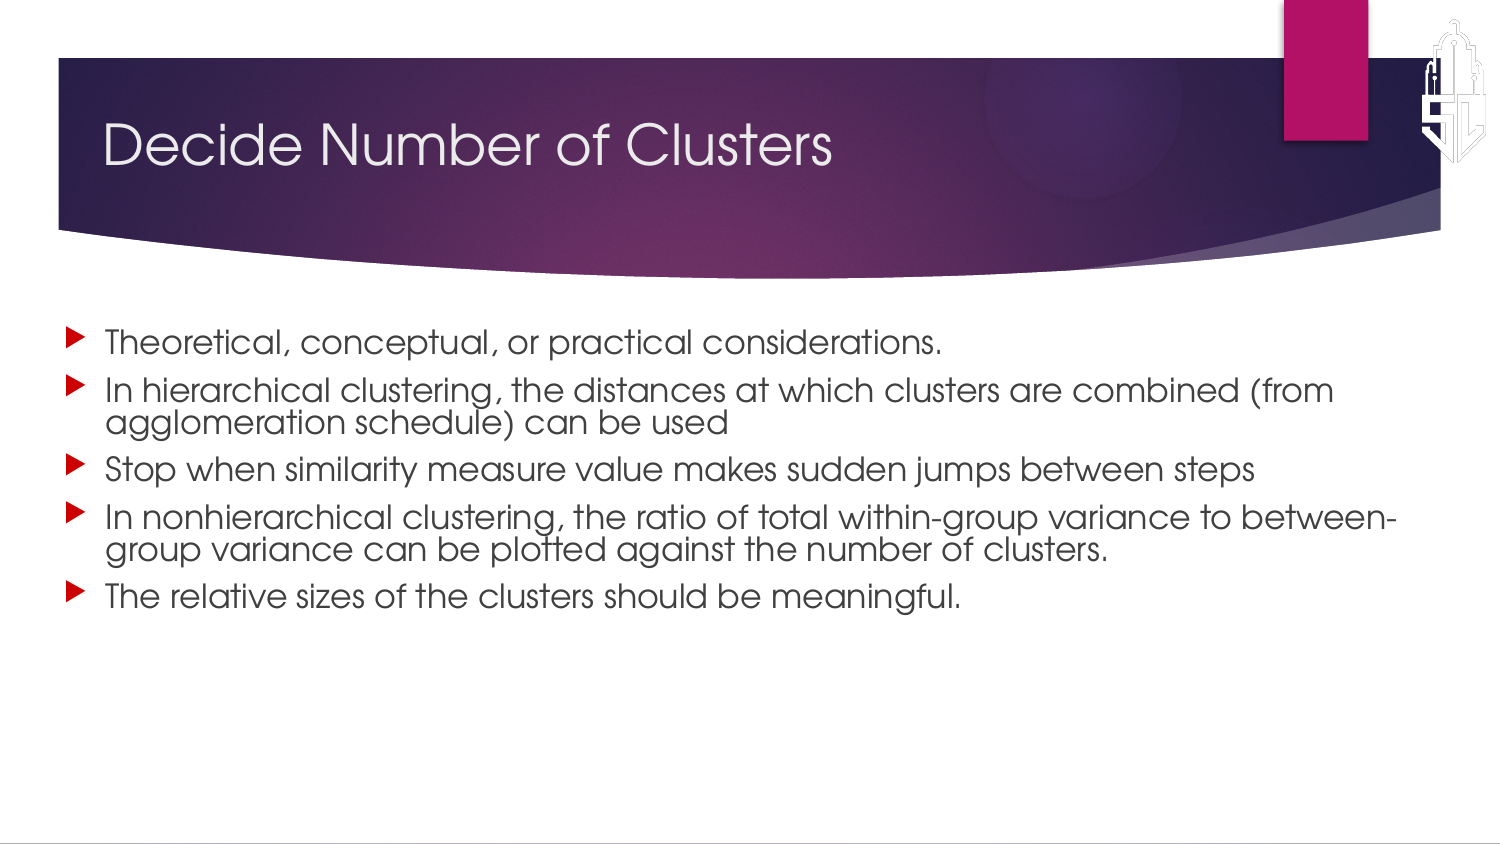

# Decide Number of Clusters
Theoretical, conceptual, or practical considerations.
In hierarchical clustering, the distances at which clusters are combined (from agglomeration schedule) can be used
Stop when similarity measure value makes sudden jumps between steps
In nonhierarchical clustering, the ratio of total within-group variance to between-group variance can be plotted against the number of clusters.
The relative sizes of the clusters should be meaningful.